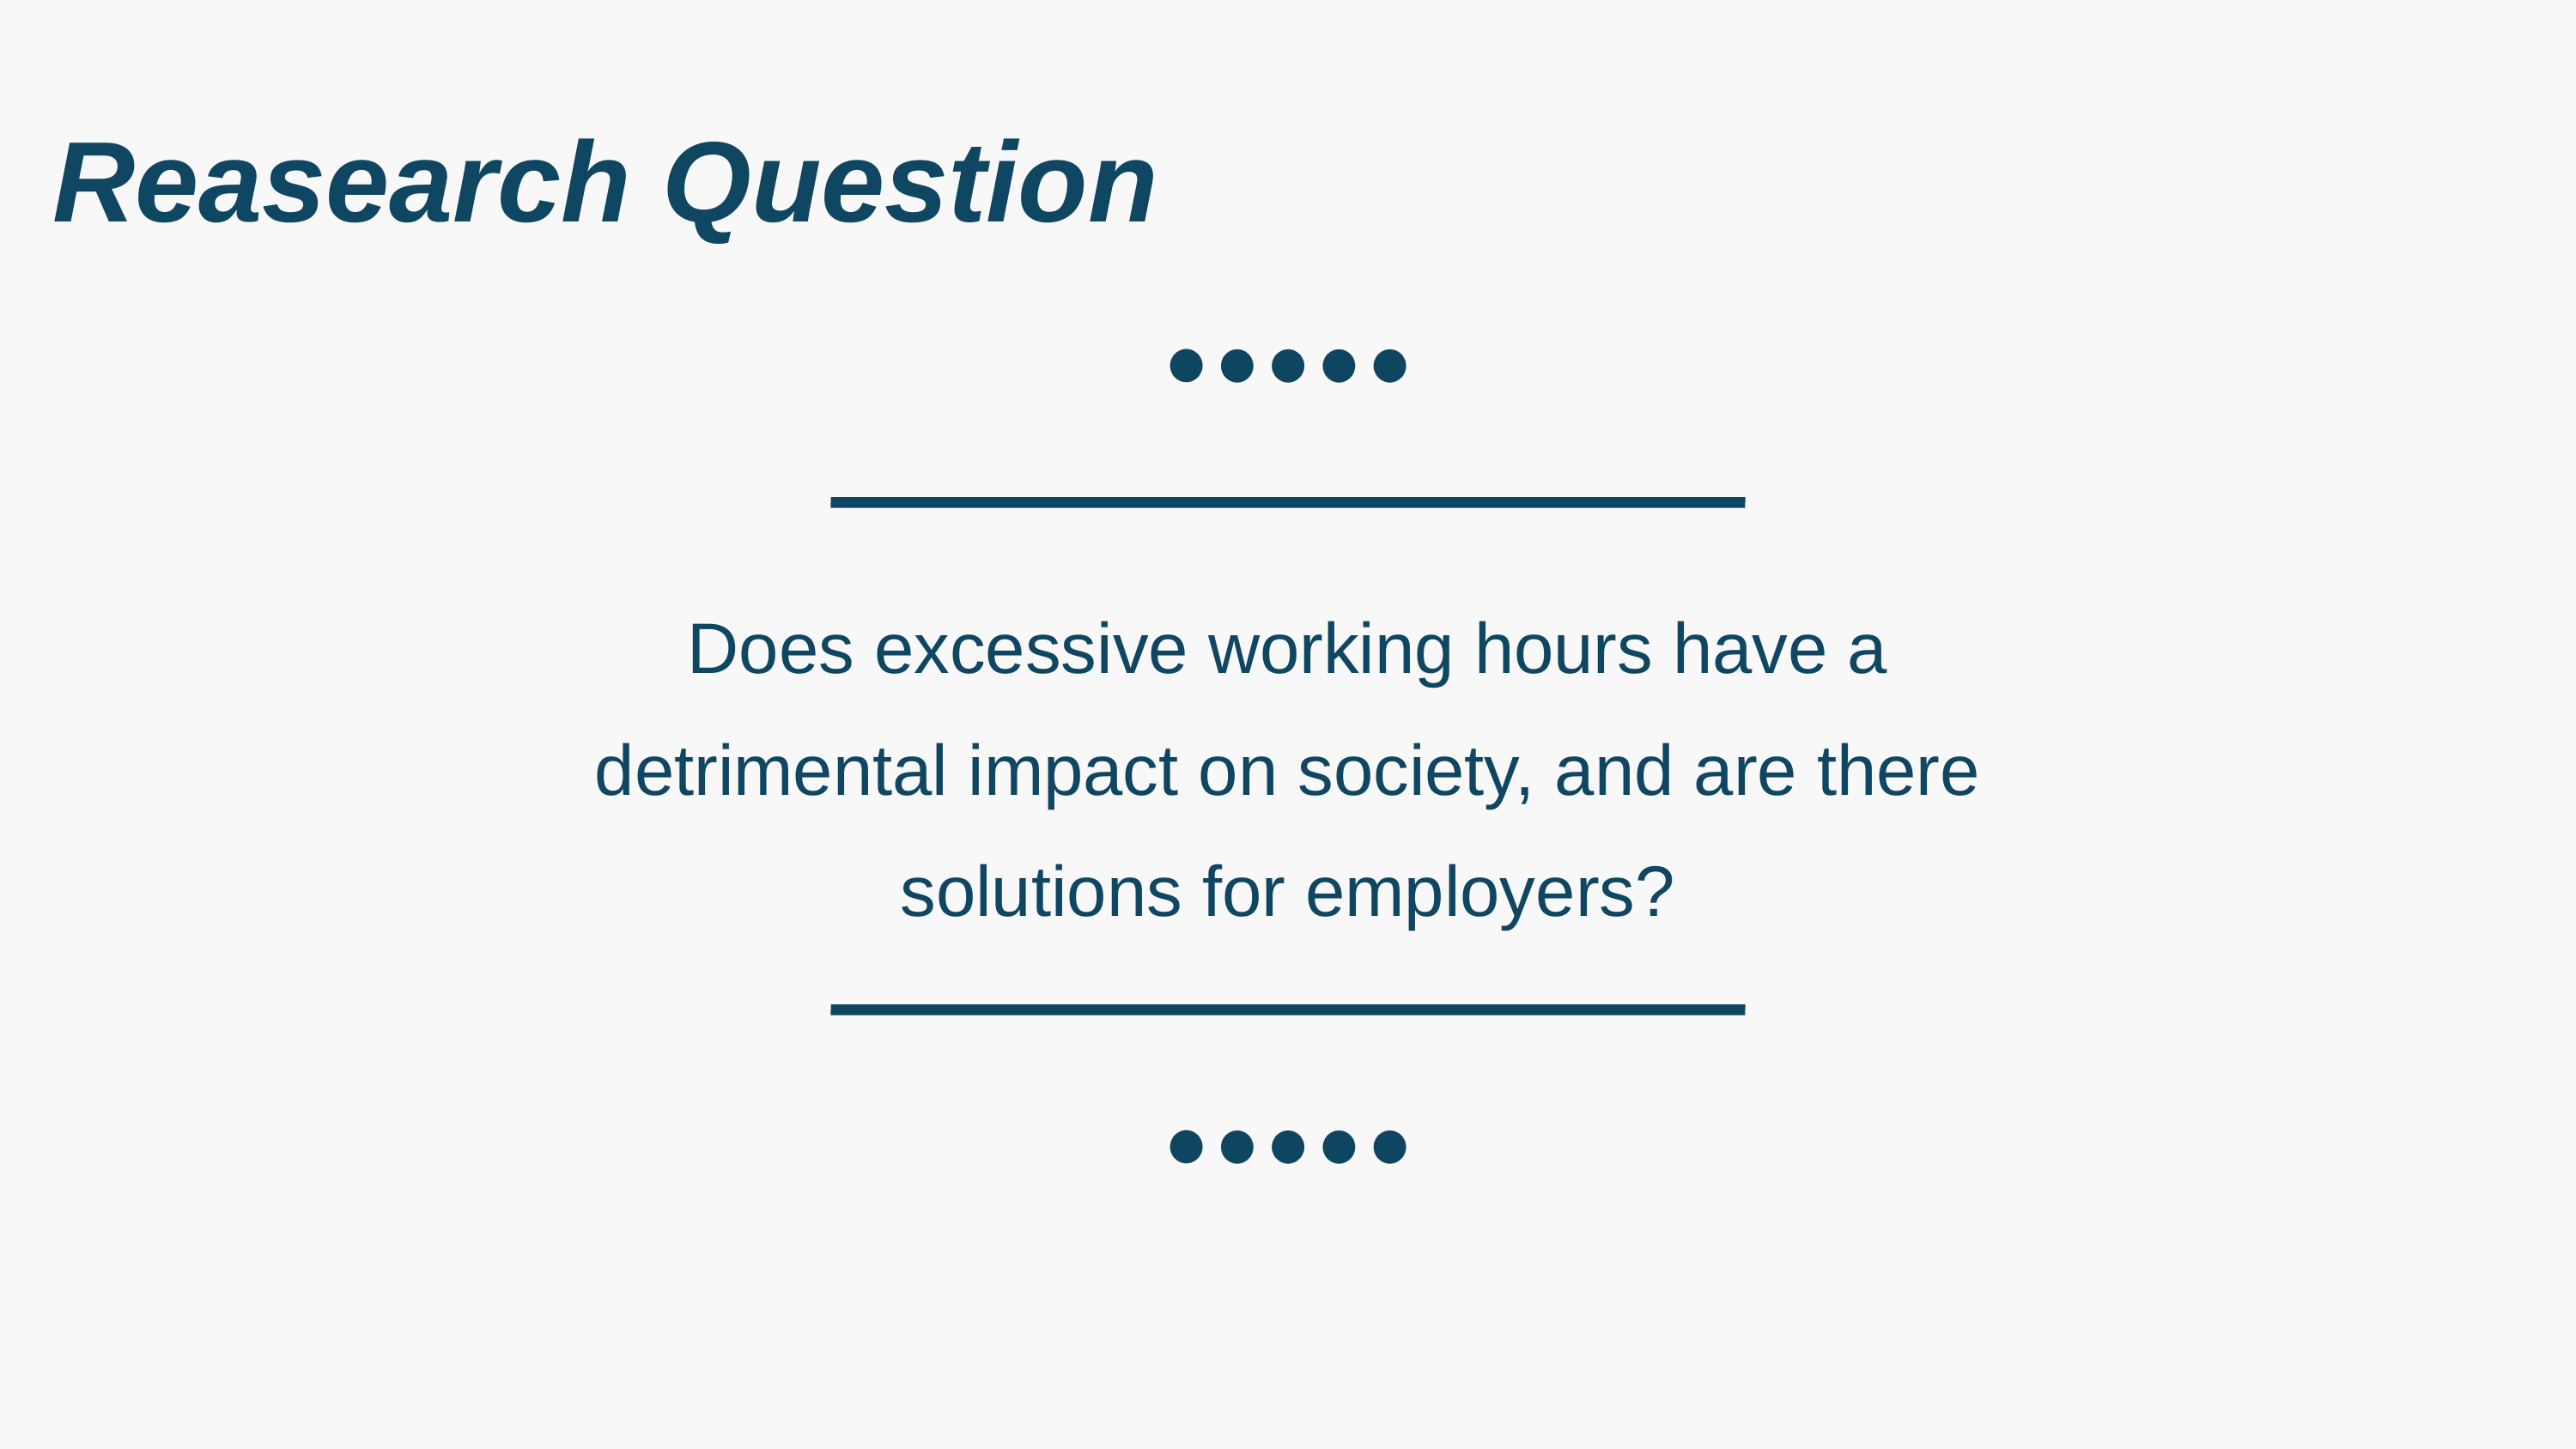

Reasearch Question

Does excessive working hours have a detrimental impact on society, and are there solutions for employers?